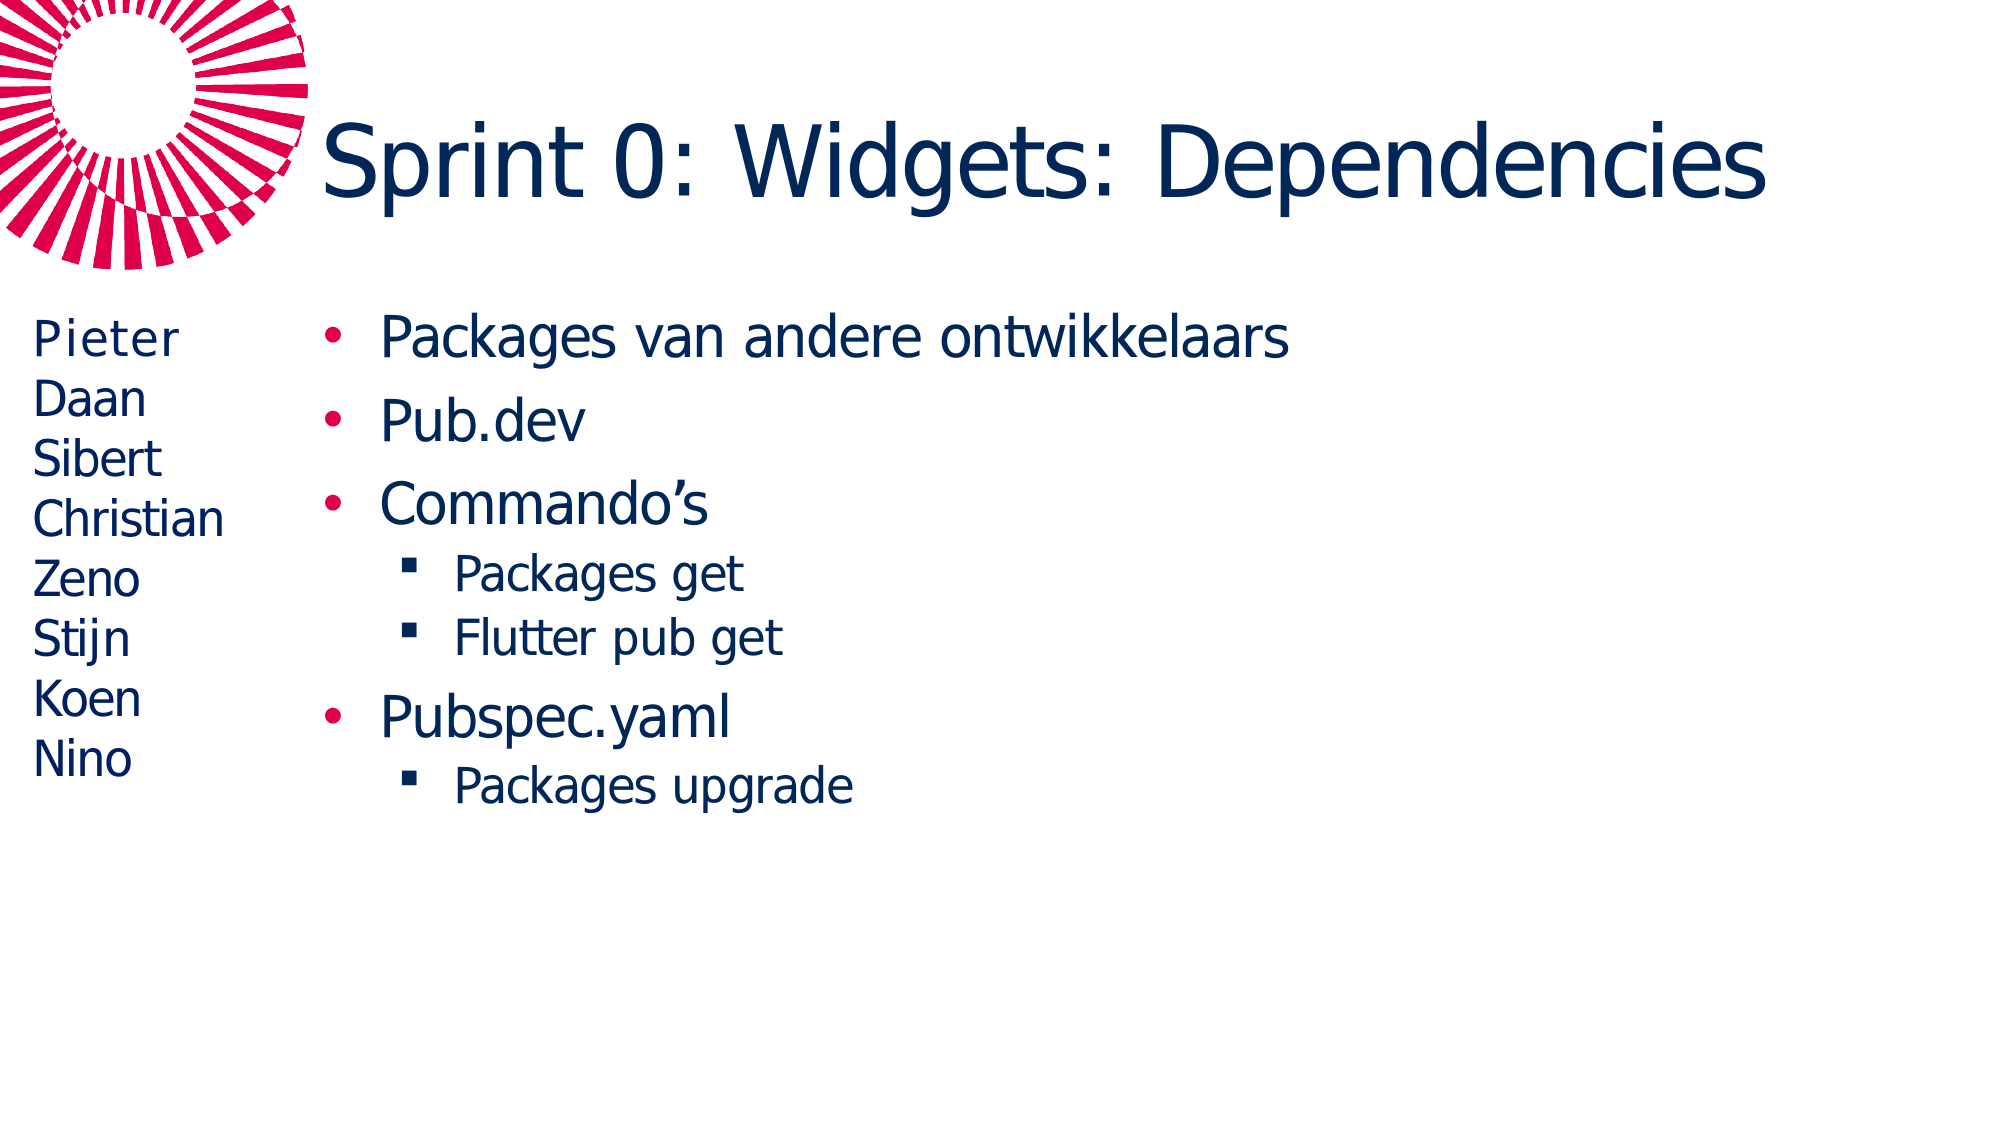

# Sprint 0: Widgets: Dependencies
Pieter
Daan
Sibert
Christian
Zeno
Stijn
Koen
Nino
Packages van andere ontwikkelaars
Pub.dev
Commando’s
Packages get
Flutter pub get
Pubspec.yaml
Packages upgrade